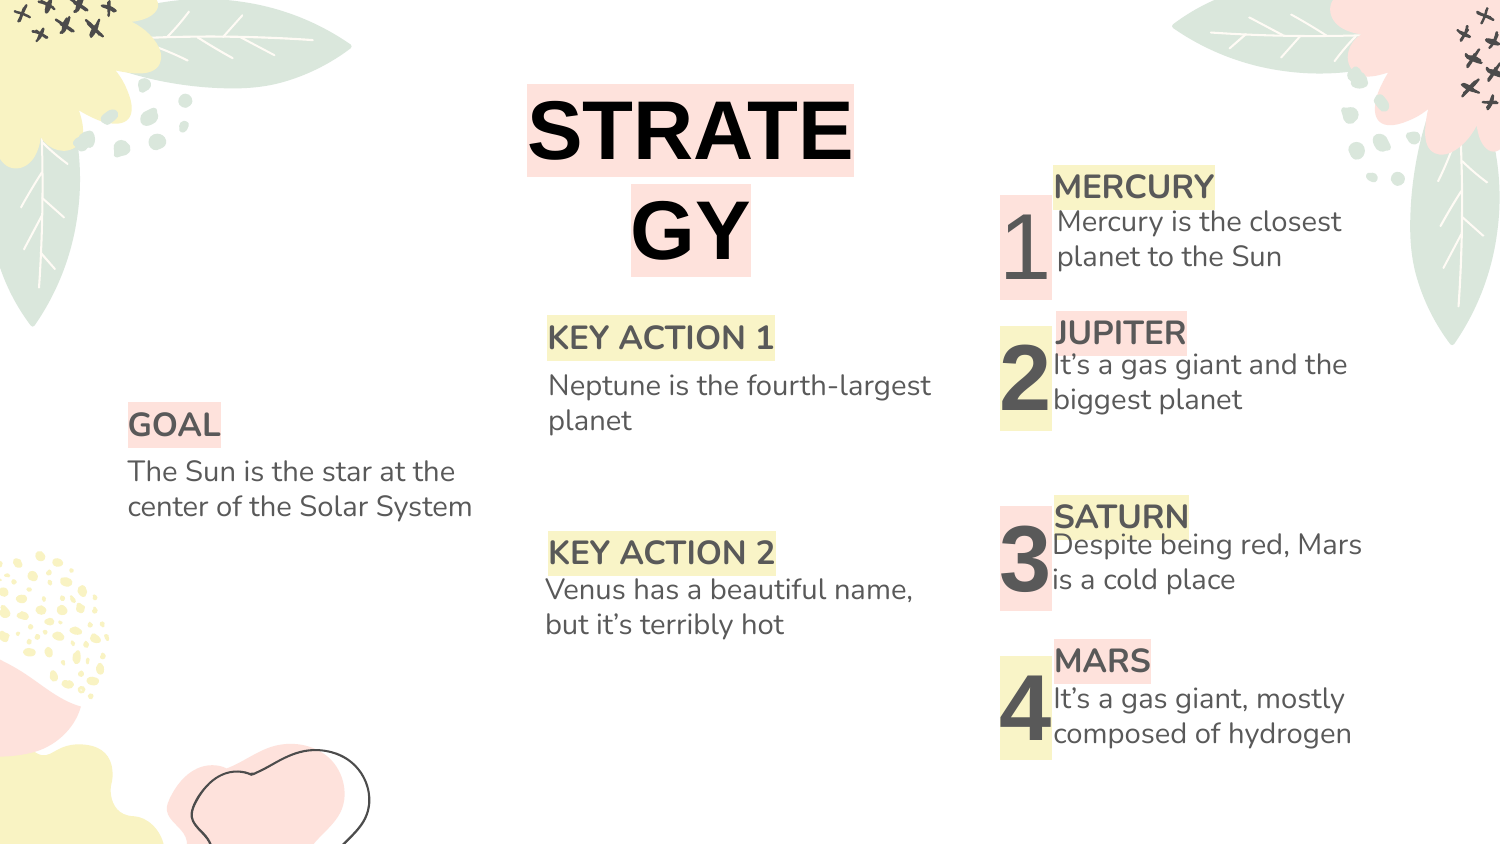

# STRATEGY
MERCURY
1
Mercury is the closest planet to the Sun

2
JUPITER
KEY ACTION 1
It’s a gas giant and the biggest planet

Neptune is the fourth-largest planet
GOAL
The Sun is the star at the center of the Solar System

3
SATURN
KEY ACTION 2
Despite being red, Mars is a cold place
Venus has a beautiful name, but it’s terribly hot

4
MARS
It’s a gas giant, mostly composed of hydrogen